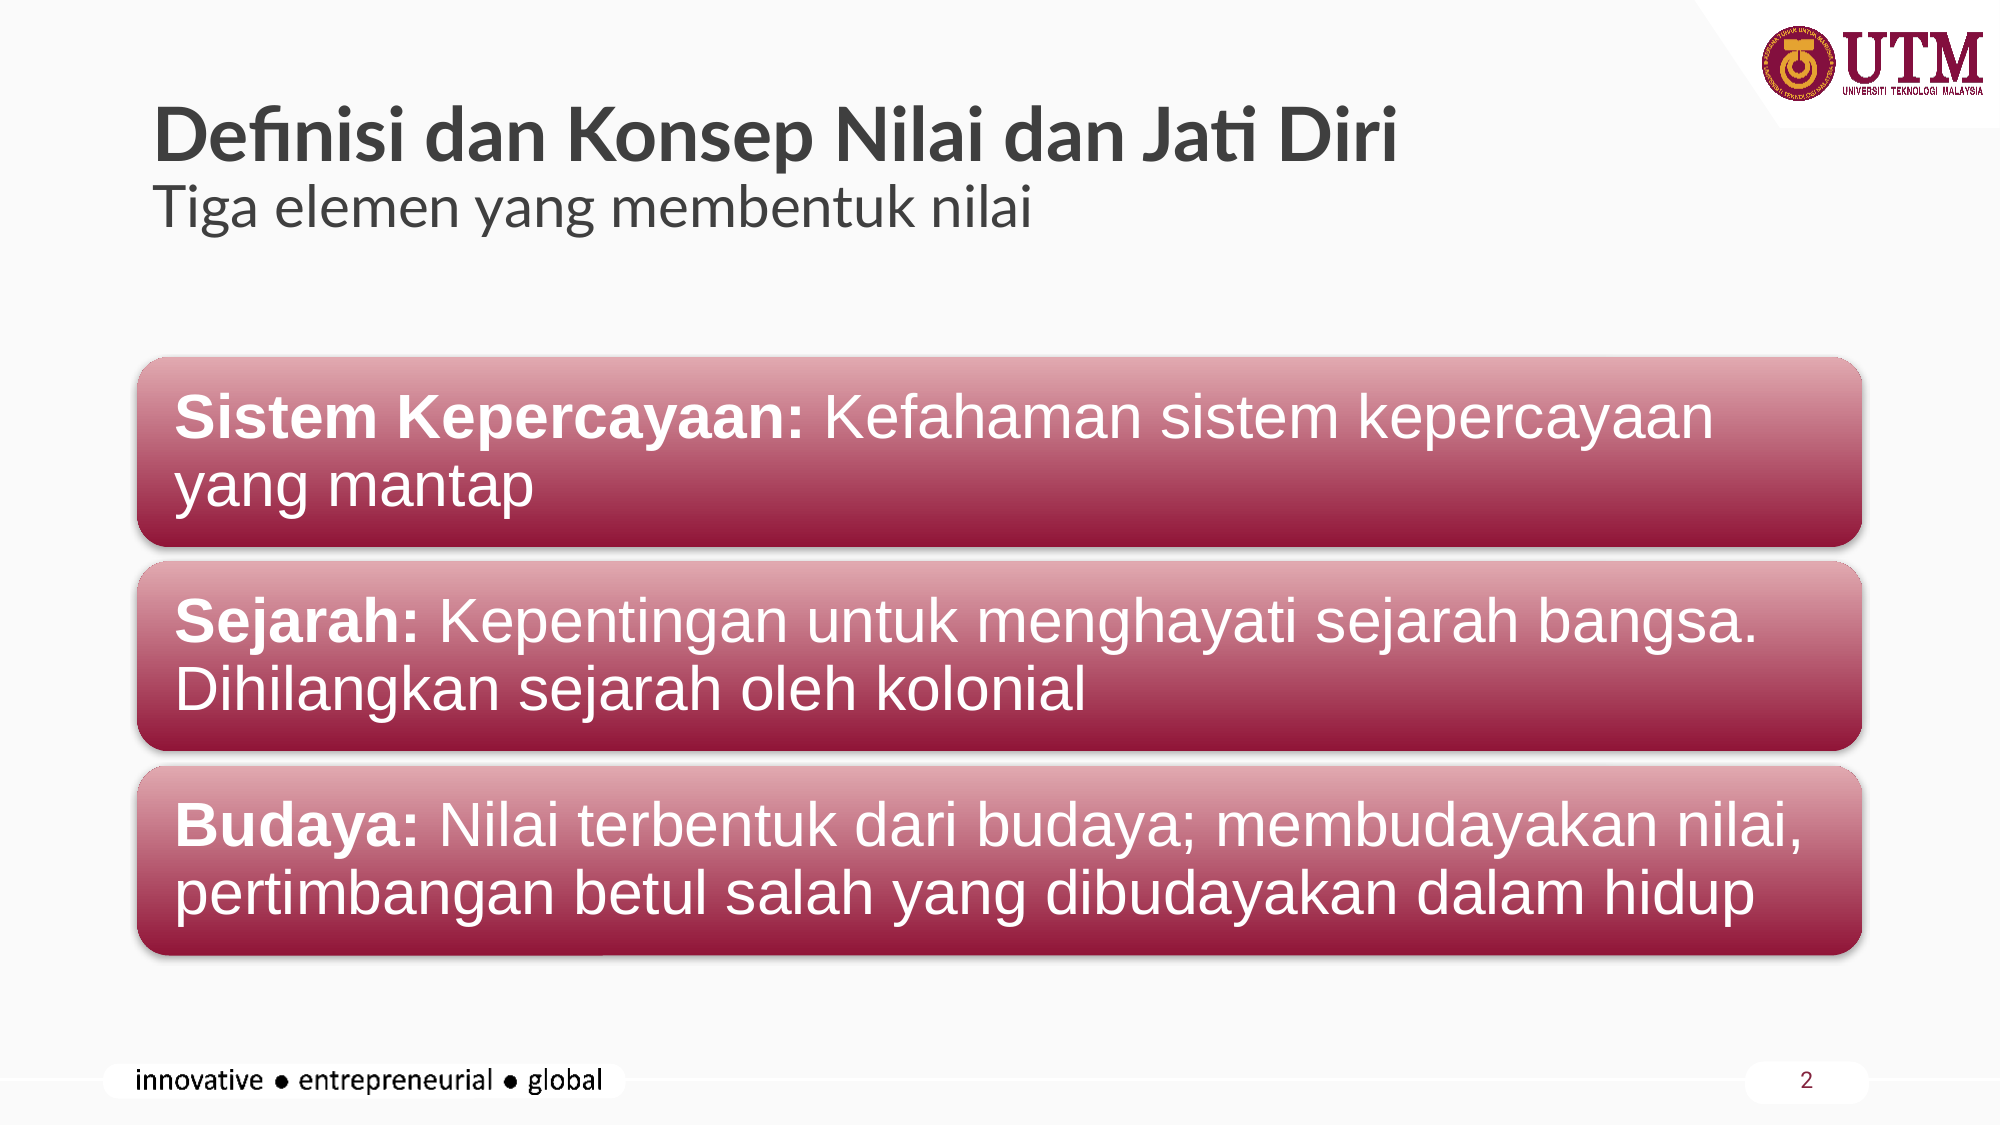

# Definisi dan Konsep Nilai dan Jati Diri Tiga elemen yang membentuk nilai

Sistem Kepercayaan: Kefahaman sistem kepercayaan yang mantap
Sejarah: Kepentingan untuk menghayati sejarah bangsa. Dihilangkan sejarah oleh kolonial
Budaya: Nilai terbentuk dari budaya; membudayakan nilai, pertimbangan betul salah yang dibudayakan dalam hidup
2